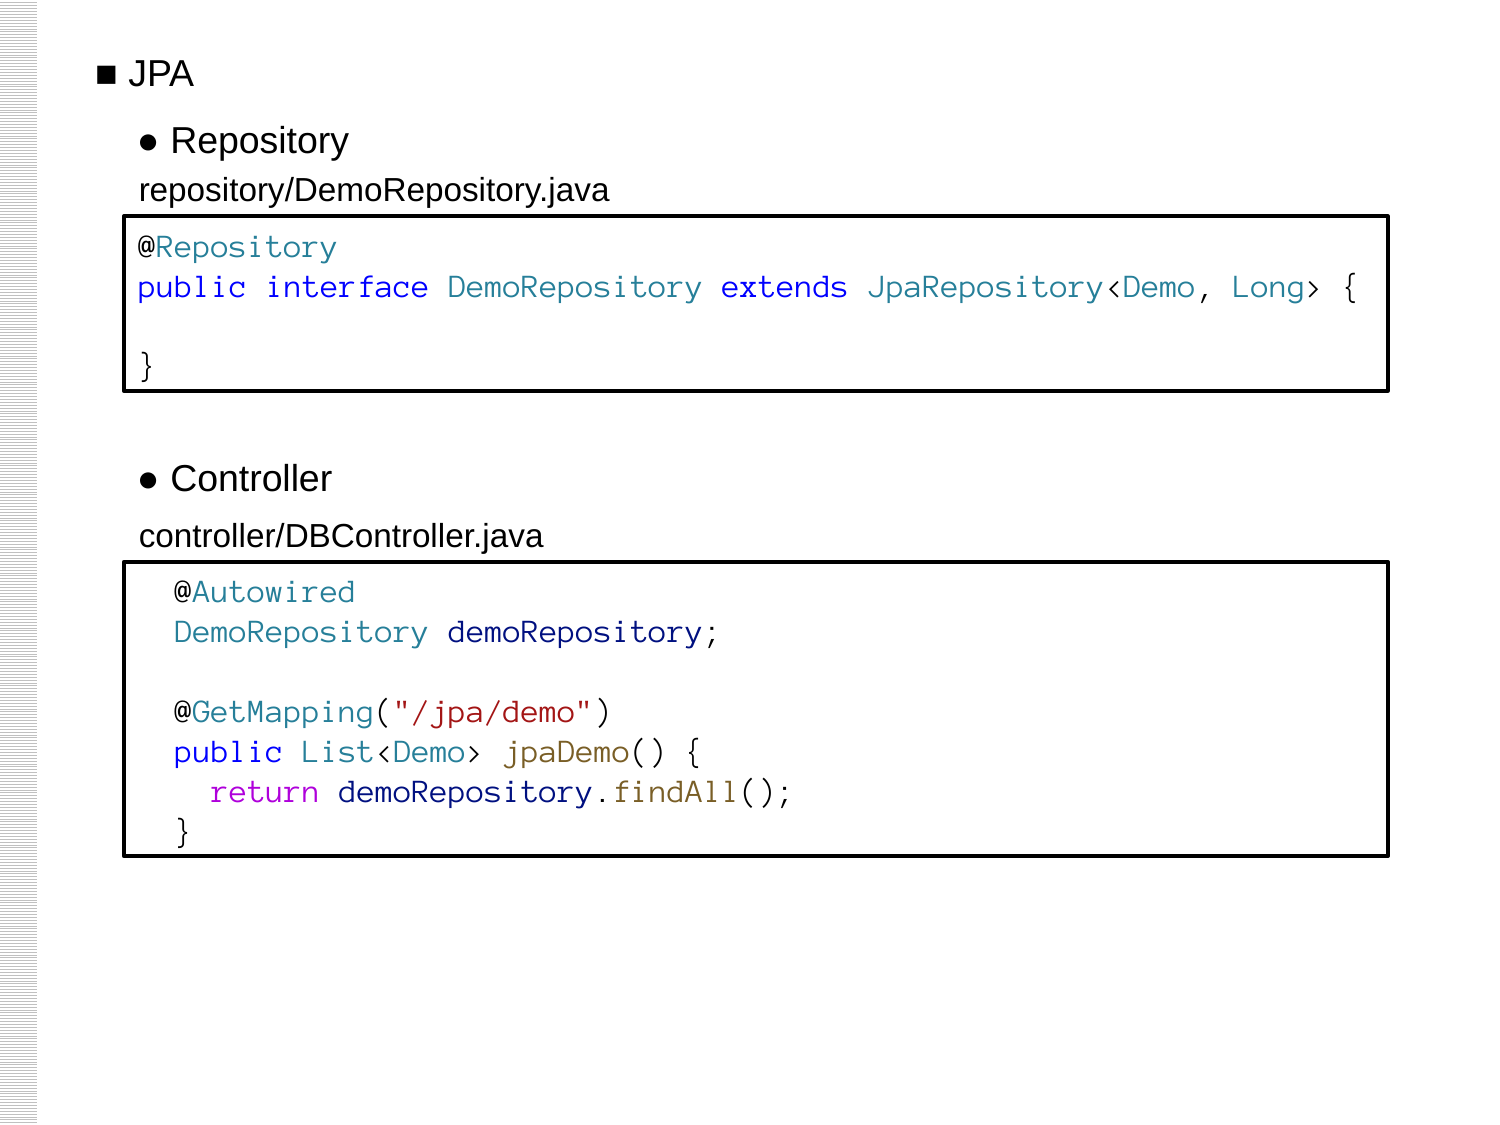

■ JPA
    ● Repository

    ● Controller
repository/DemoRepository.java
@Repository
public interface DemoRepository extends JpaRepository<Demo, Long> {

}
controller/DBController.java
  @Autowired
  DemoRepository demoRepository;
  @GetMapping("/jpa/demo")
  public List<Demo> jpaDemo() {
    return demoRepository.findAll();
  }